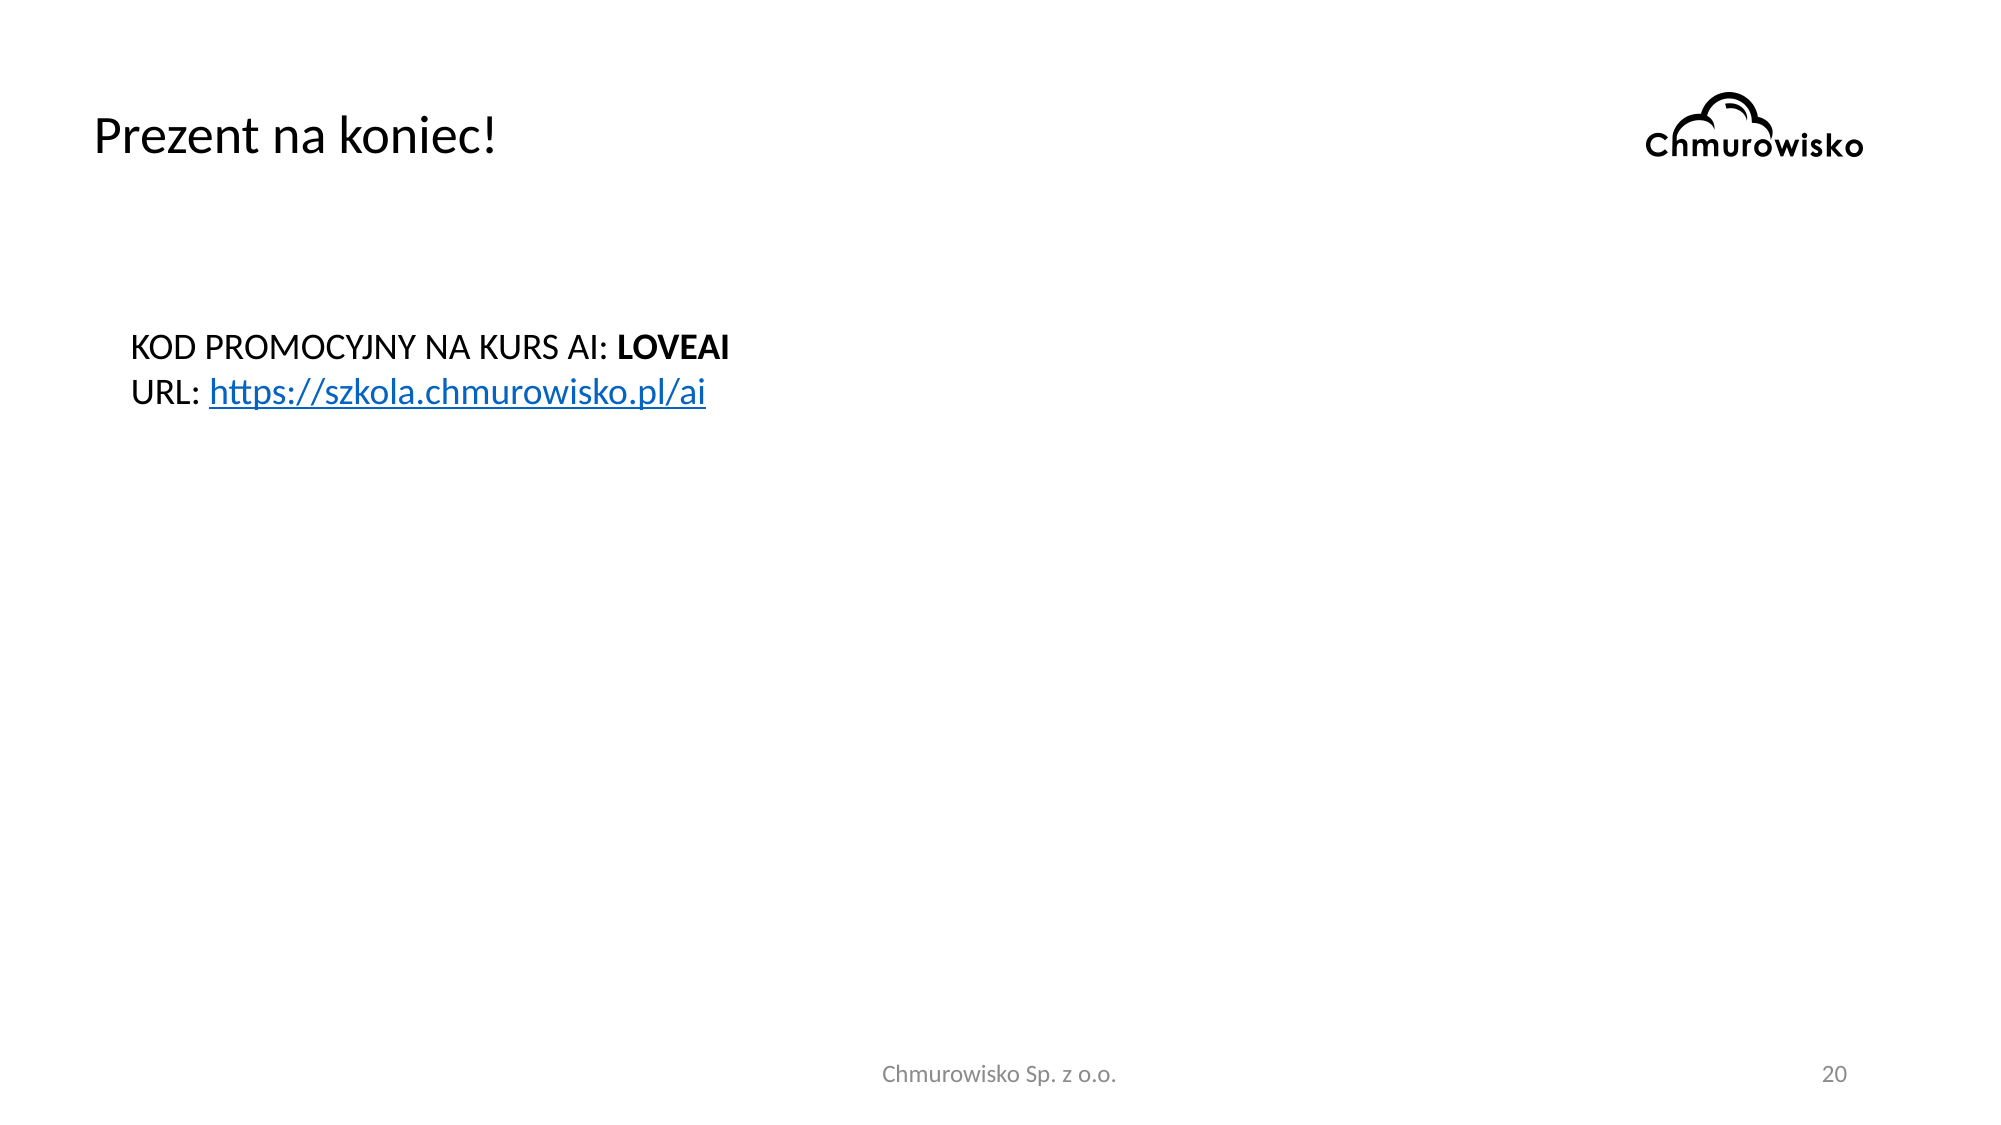

# Prezent na koniec!
KOD PROMOCYJNY NA KURS AI: LOVEAI
URL: https://szkola.chmurowisko.pl/ai

Chmurowisko Sp. z o.o.

20